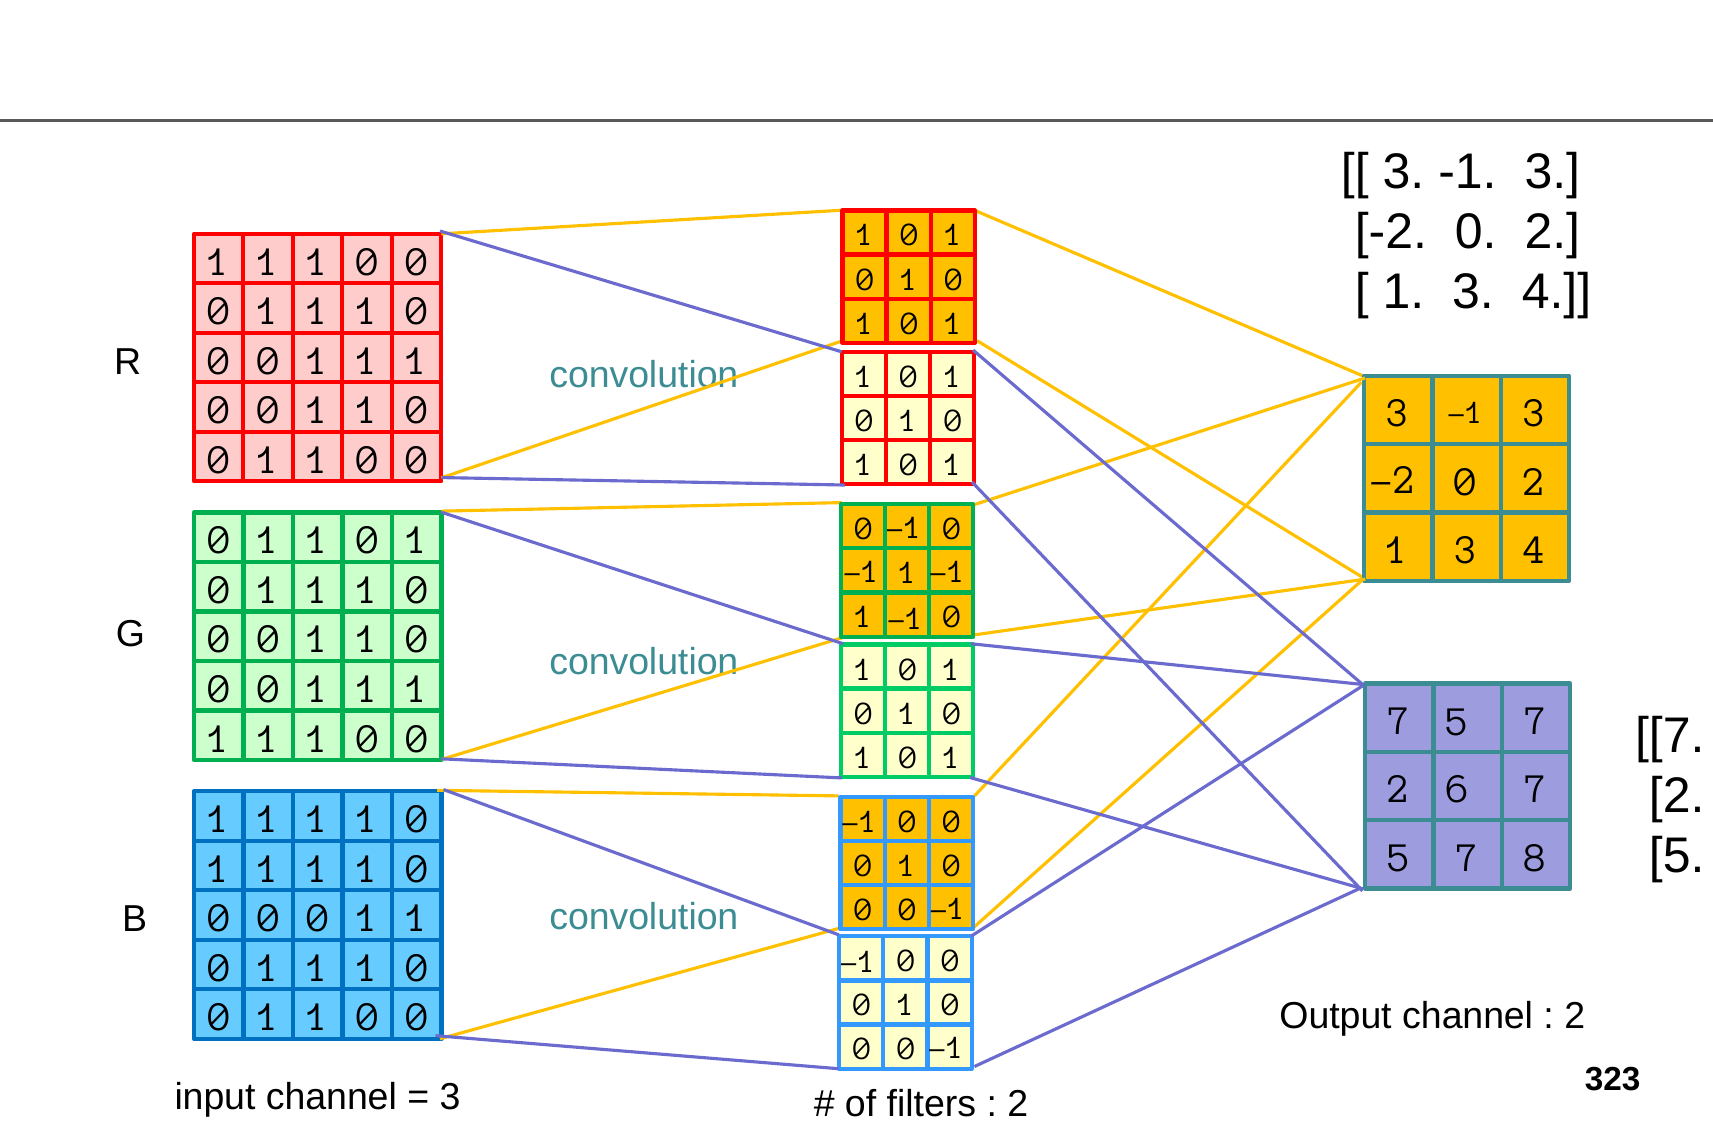

[[ 3. -1.  3.]
 [-2.  0.  2.]
 [ 1.  3.  4.]]
1
0
1
0
1
0
1
0
1
0
0
1
1
1
0
1
1
1
0
1
1
1
0
0
0
1
1
0
0
0
0
1
1
0
R
convolution
1
0
1
0
1
0
1
0
1
3
-1
3
-2
2
0

-1
0

0

1

0

1
4
3
1
0
1
1
0
0
1
1
1
0
0
1
1
0
0
1
1
1
0
0
0
0
1
1
1
1
-1
-1
-1
G
convolution
1
0
1
0
1
0
1
0
1
7

7
7

2
8
7
5
5
[[7. 5. 7.]
 [2. 6. 7.]
 [5. 7. 8.]]
6
0
1
1
1
1
0
1
1
1
1
1
1
0
0
0
0
1
1
1
0
0
0
1
1
0
-1
0
0

0
1
0

0
0
-1
convolution
B
-1
0
0

0
1
0

0
0
-1
Output channel : 2
input channel = 3
# of filters : 2